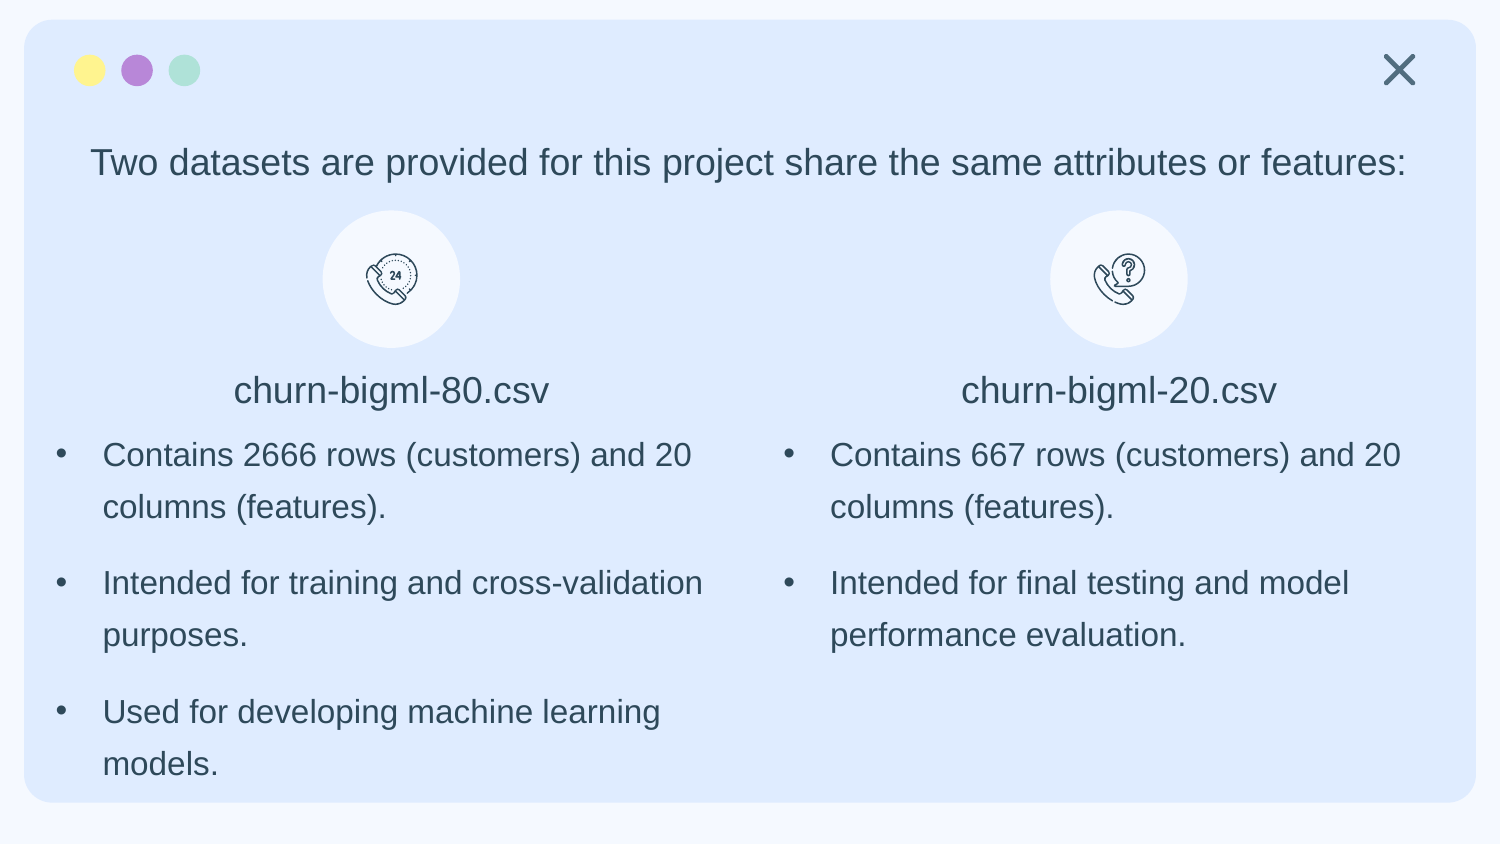

Two datasets are provided for this project share the same attributes or features:

churn-bigml-80.csv
churn-bigml-20.csv
Contains 2666 rows (customers) and 20 columns (features).
Intended for training and cross-validation purposes.
Used for developing machine learning models.
Contains 667 rows (customers) and 20 columns (features).
Intended for final testing and model performance evaluation.